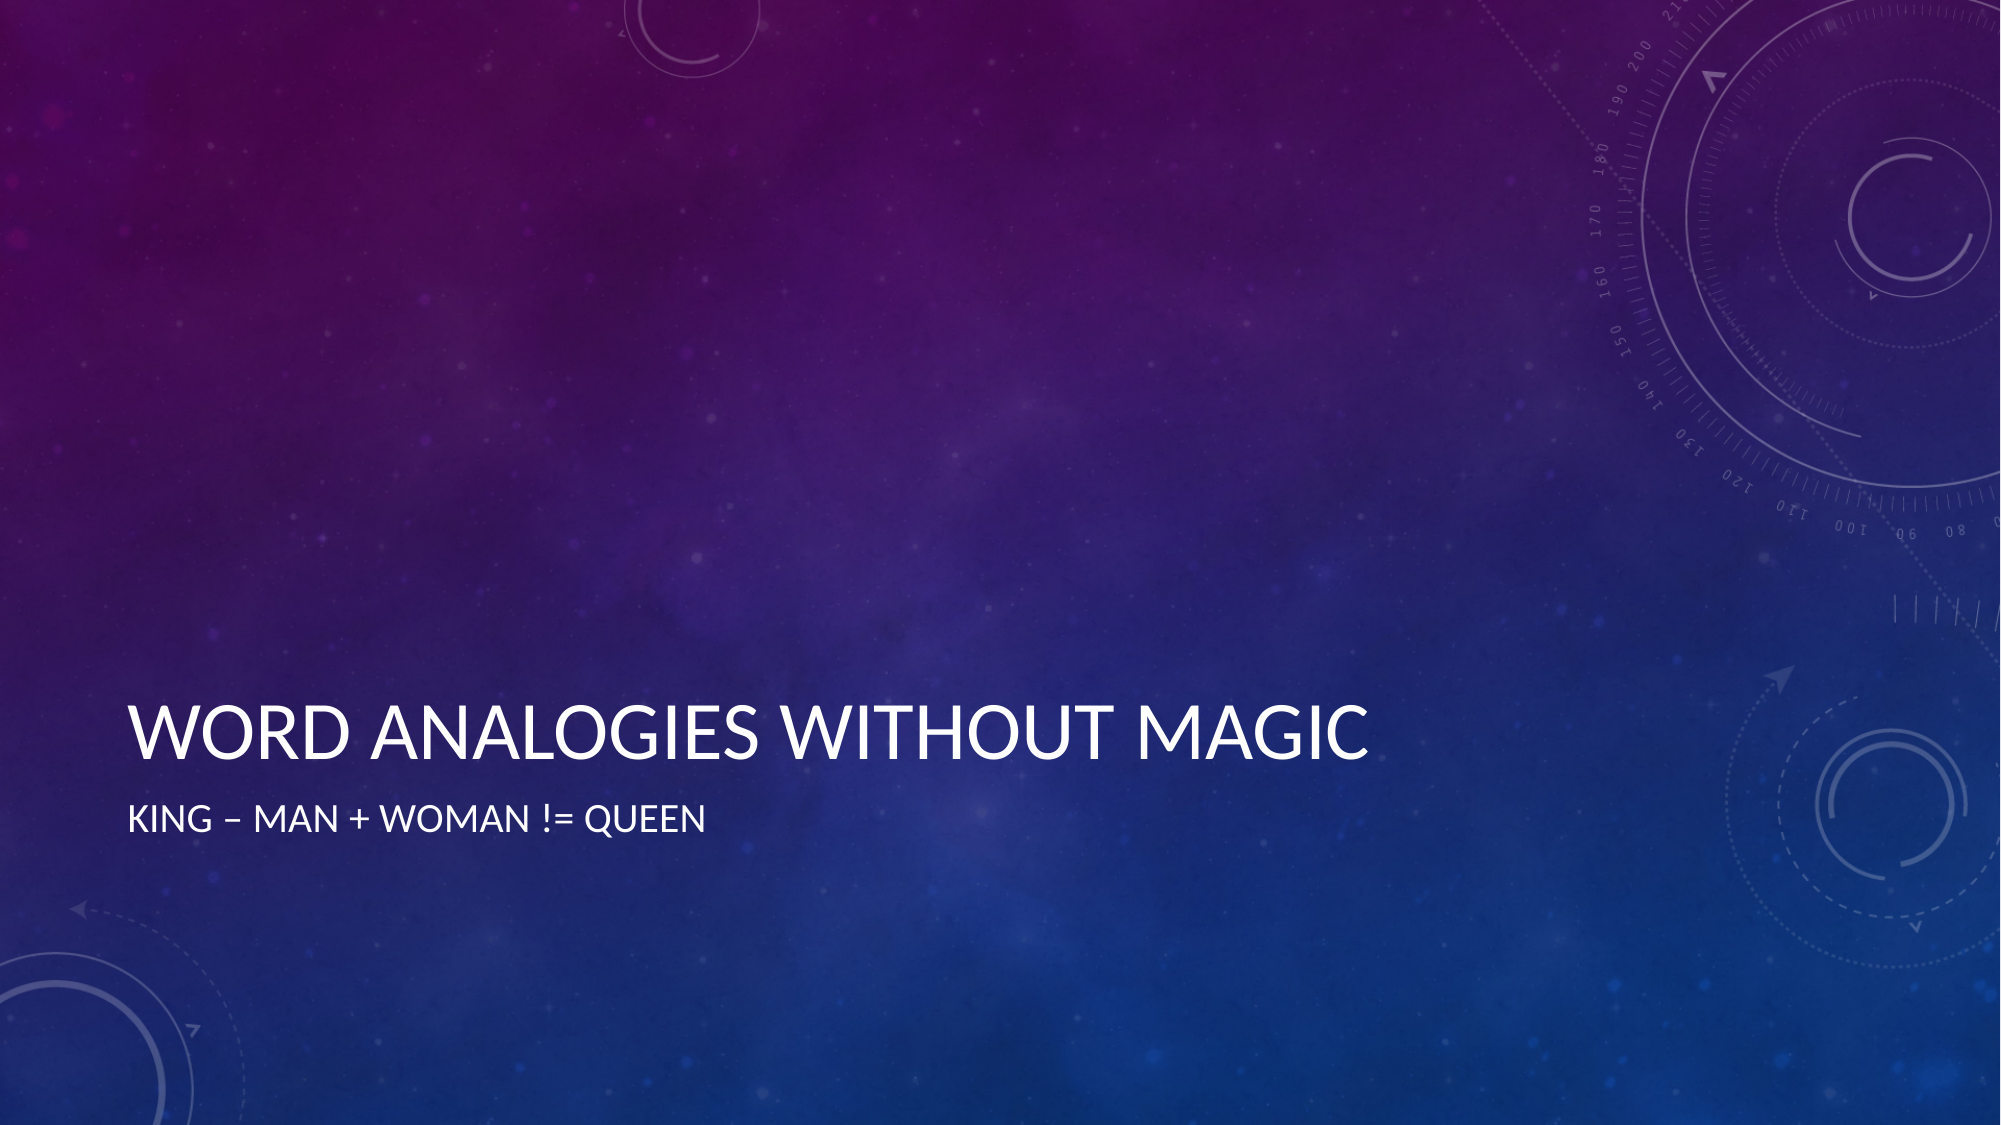

# Word analogies without magic
King – man + woman != queen